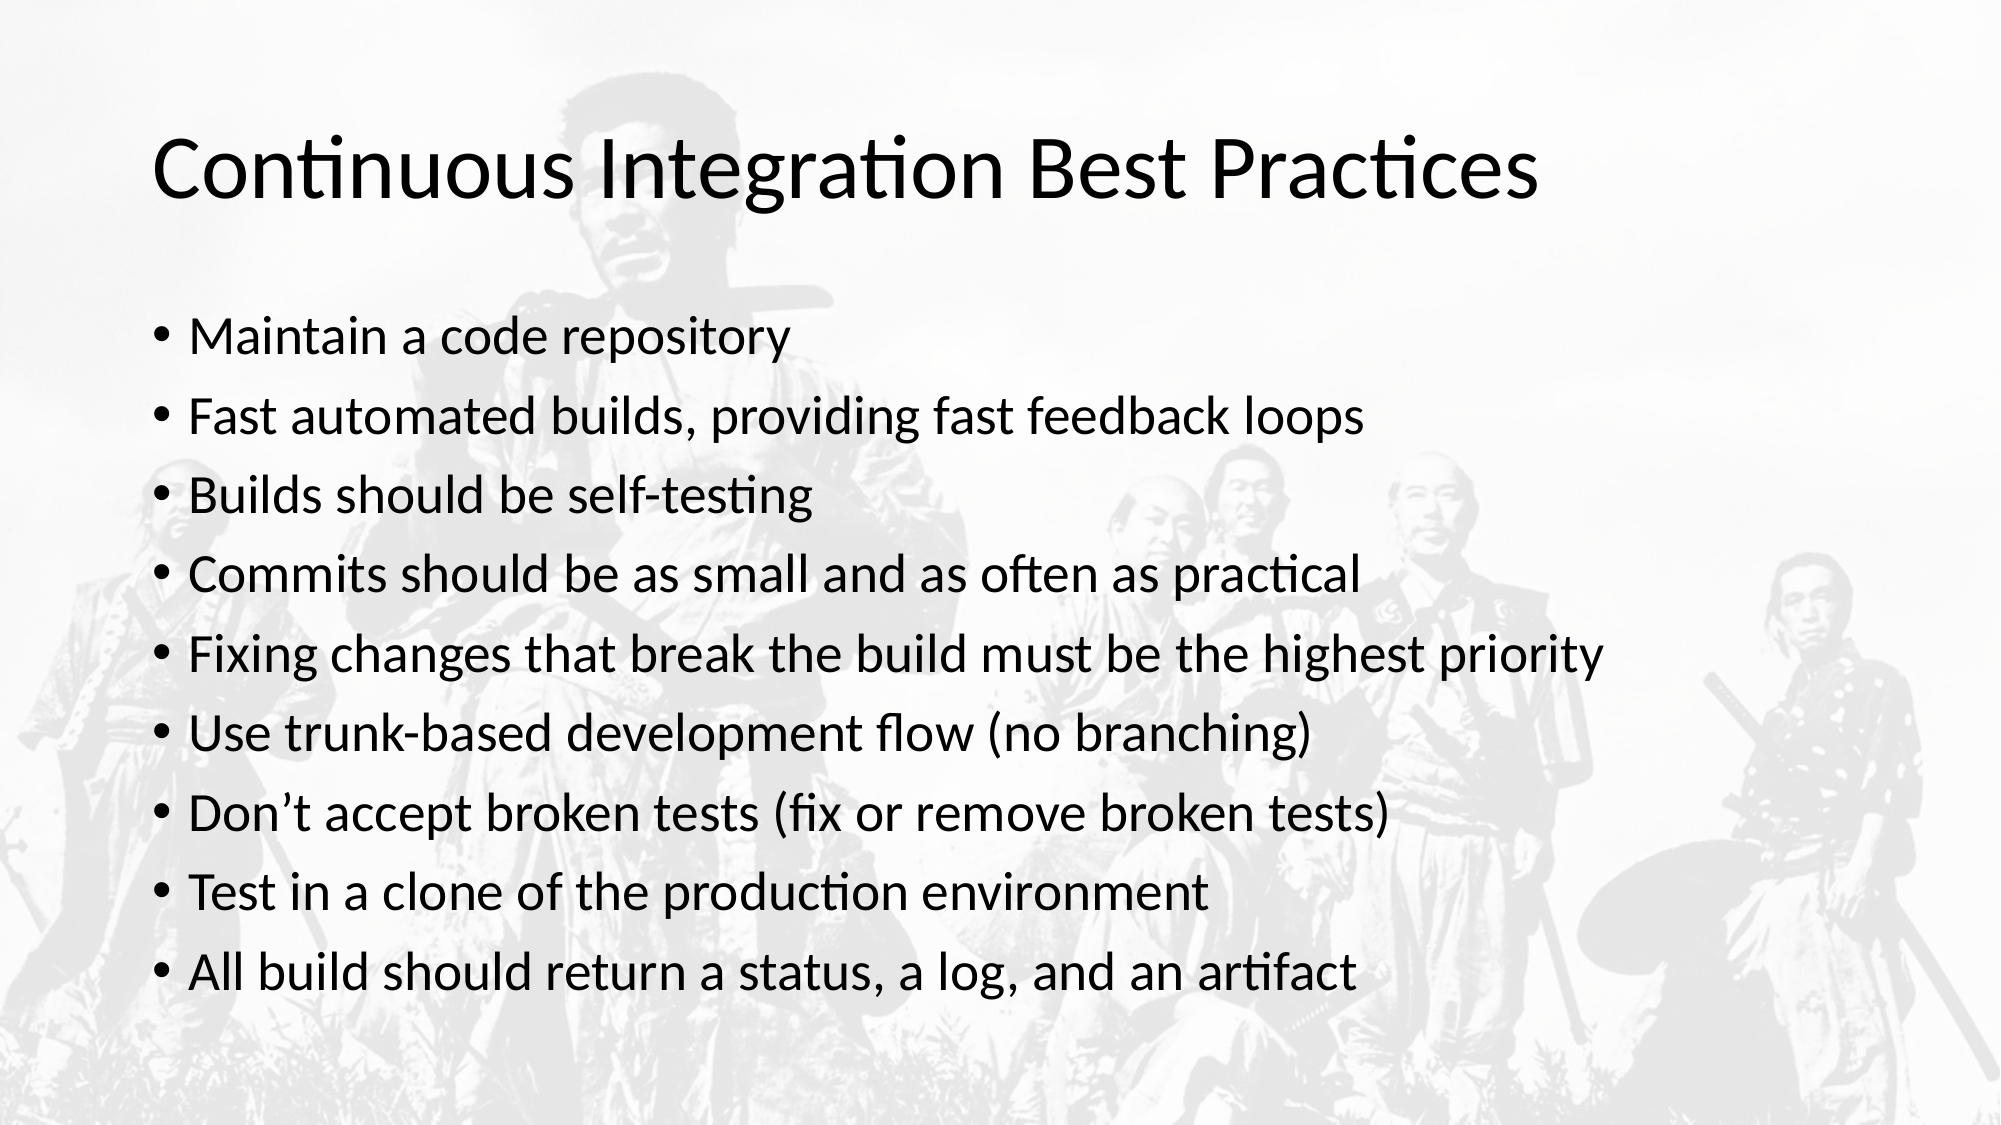

# Continuous Integration Best Practices
Maintain a code repository
Fast automated builds, providing fast feedback loops
Builds should be self-testing
Commits should be as small and as often as practical
Fixing changes that break the build must be the highest priority
Use trunk-based development flow (no branching)
Don’t accept broken tests (fix or remove broken tests)
Test in a clone of the production environment
All build should return a status, a log, and an artifact